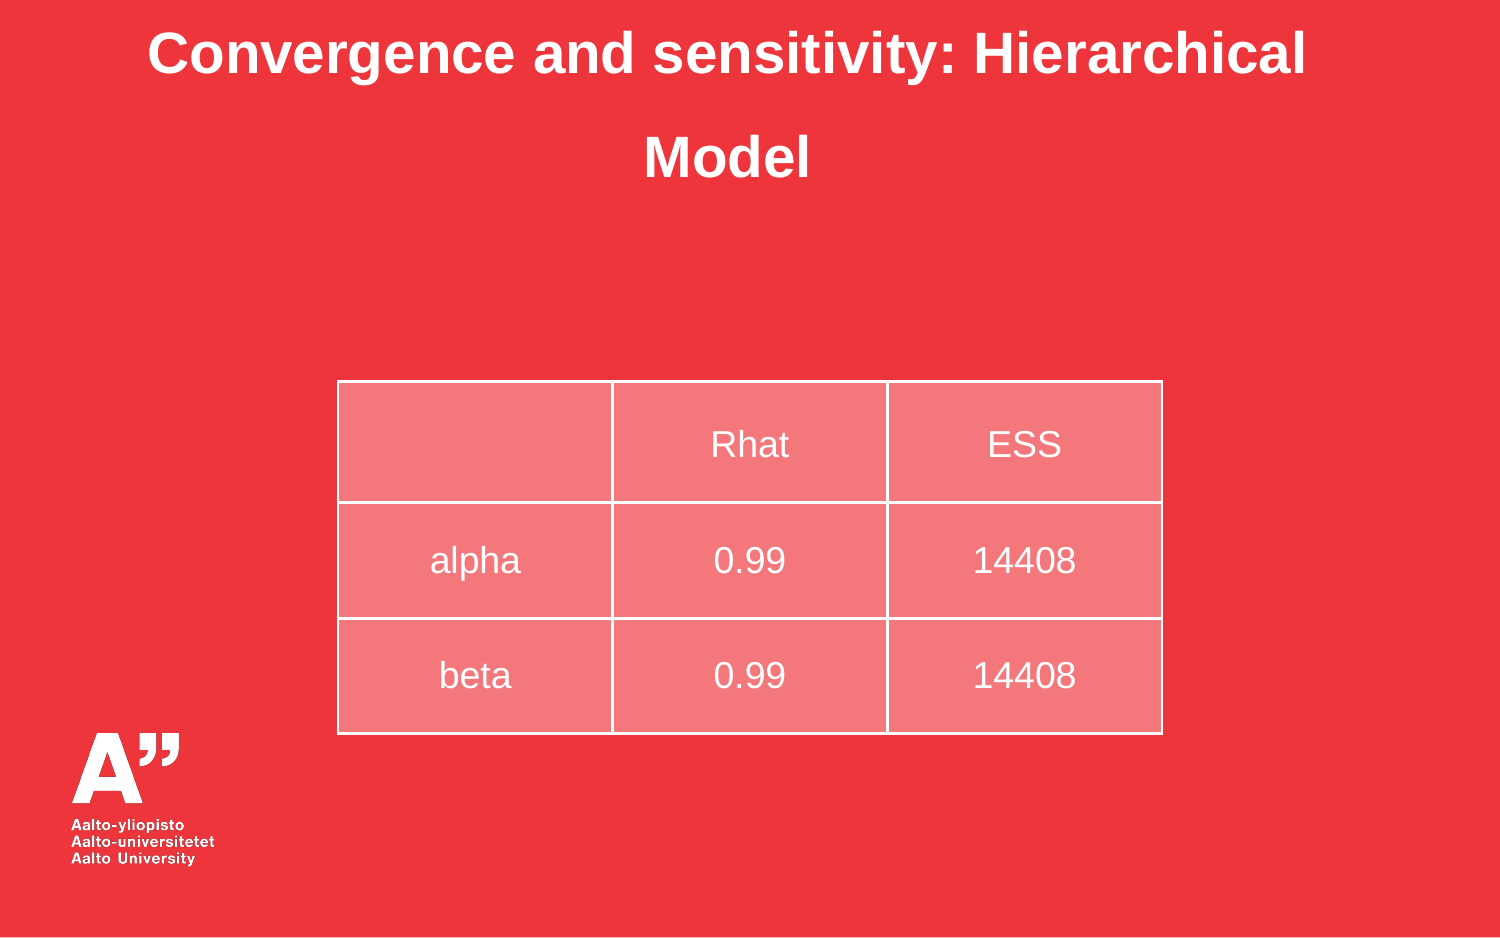

Convergence and sensitivity: Hierarchical Model
|  | Rhat | ESS |
| --- | --- | --- |
| alpha | 0.99 | 14408 |
| beta | 0.99 | 14408 |